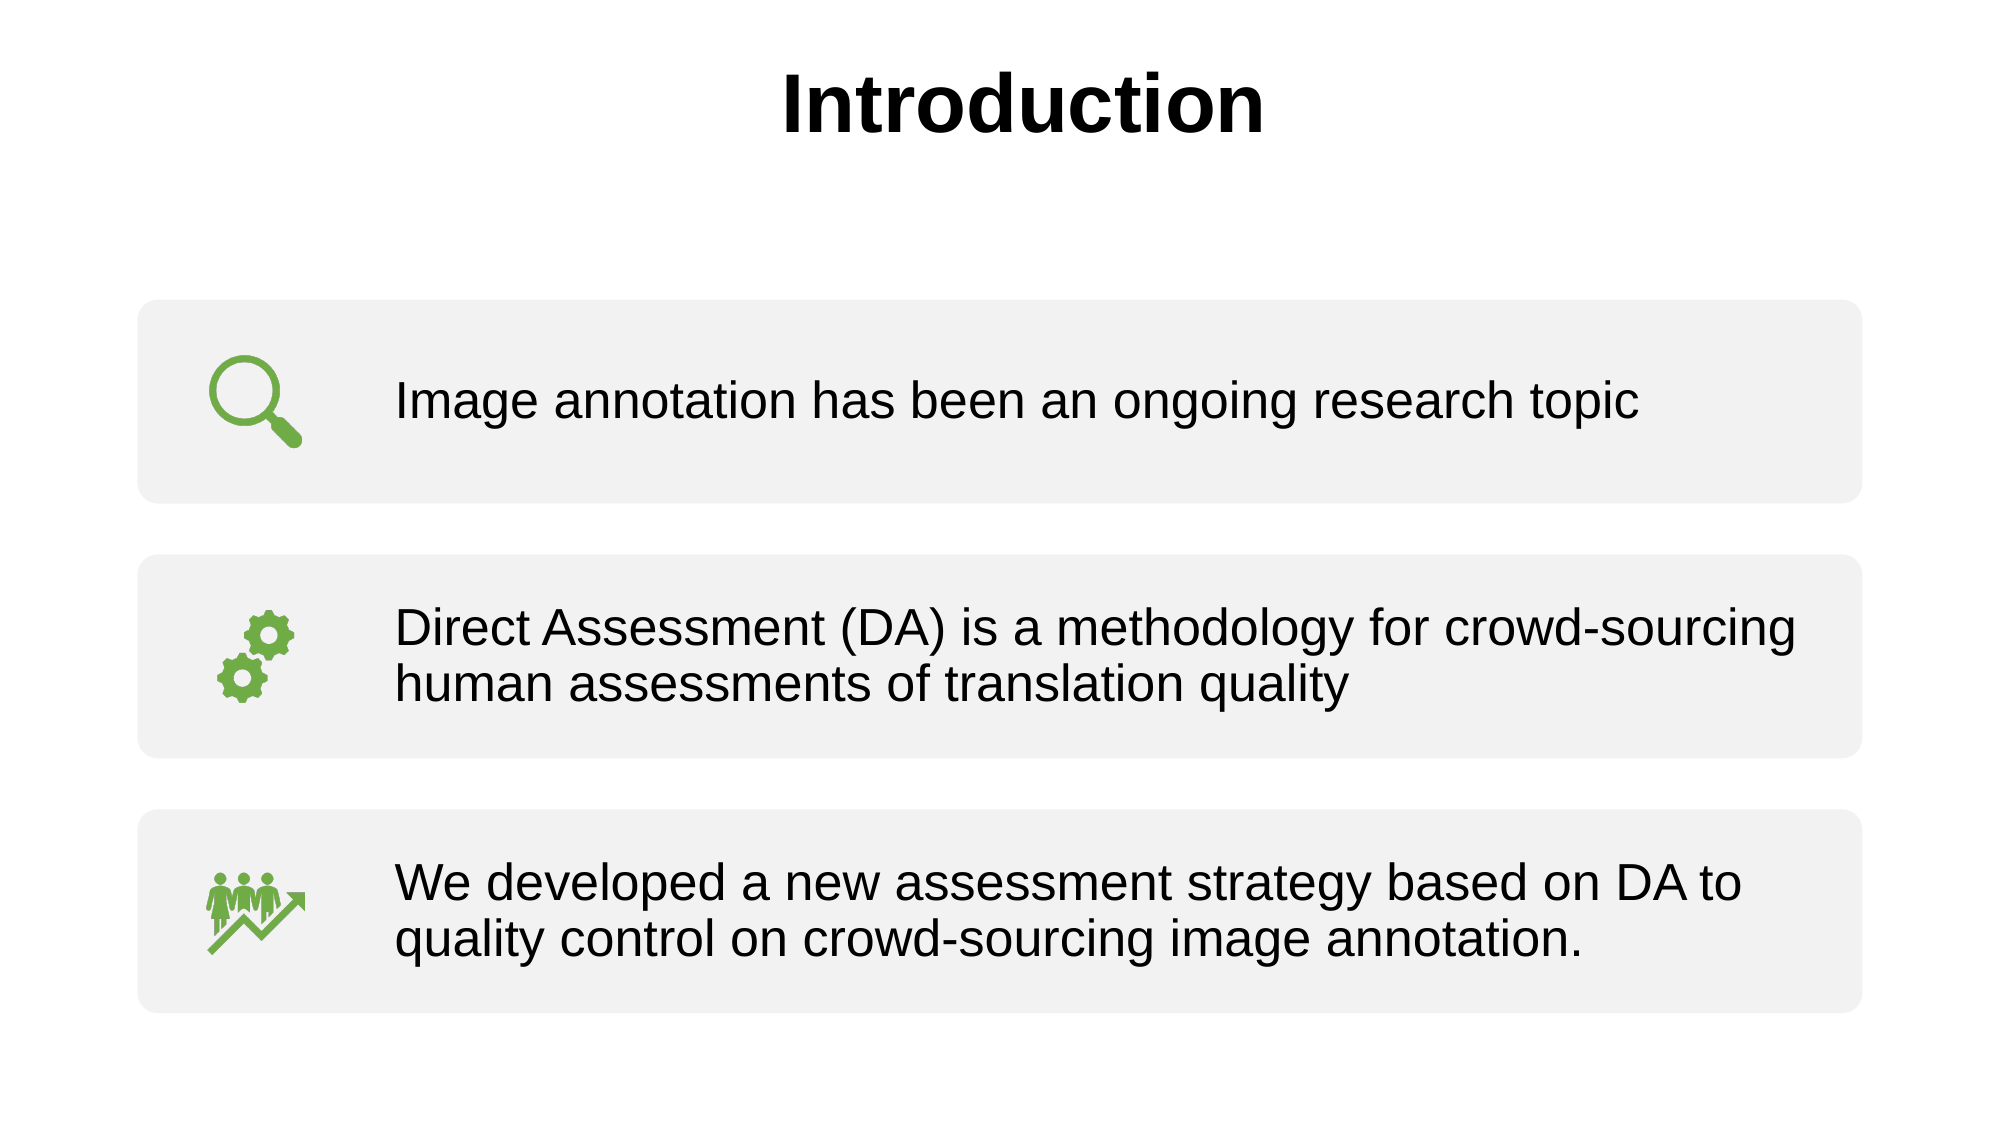

Introduction
Image annotation has been an ongoing research topic
Direct Assessment (DA) is a methodology for crowd-sourcing human assessments of translation quality
We developed a new assessment strategy based on DA to quality control on crowd-sourcing image annotation.